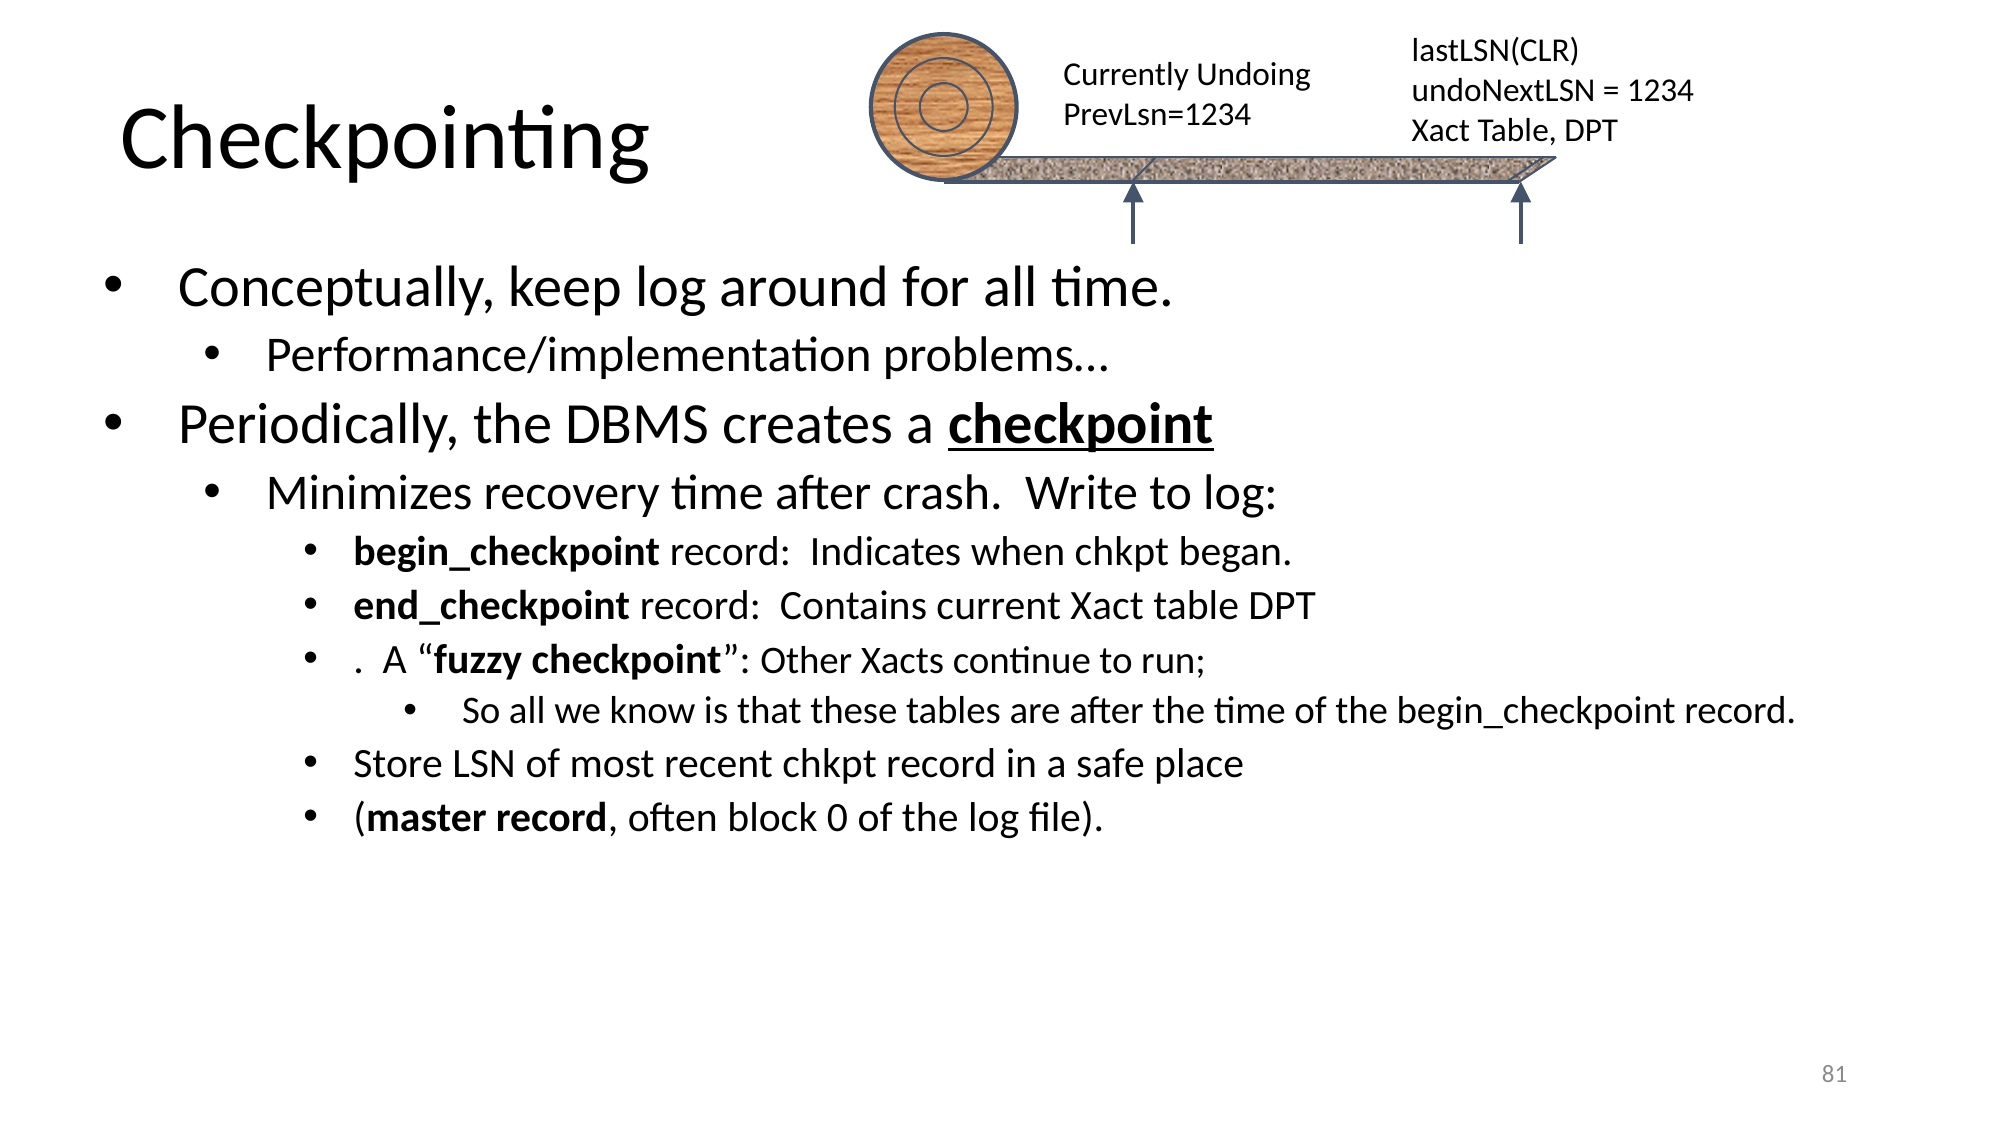

lastLSN(CLR)
undoNextLSN = 1234
Xact Table, DPT

Currently Undoing
PrevLsn=1234

# Checkpointing
Conceptually, keep log around for all time.
Performance/implementation problems…
Periodically, the DBMS creates a checkpoint
Minimizes recovery time after crash.  Write to log:
begin_checkpoint record:  Indicates when chkpt began.
end_checkpoint record:  Contains current Xact table DPT
.  A “fuzzy checkpoint”: Other Xacts continue to run;
 So all we know is that these tables are after the time of the begin_checkpoint record.
Store LSN of most recent chkpt record in a safe place
(master record, often block 0 of the log file).
81